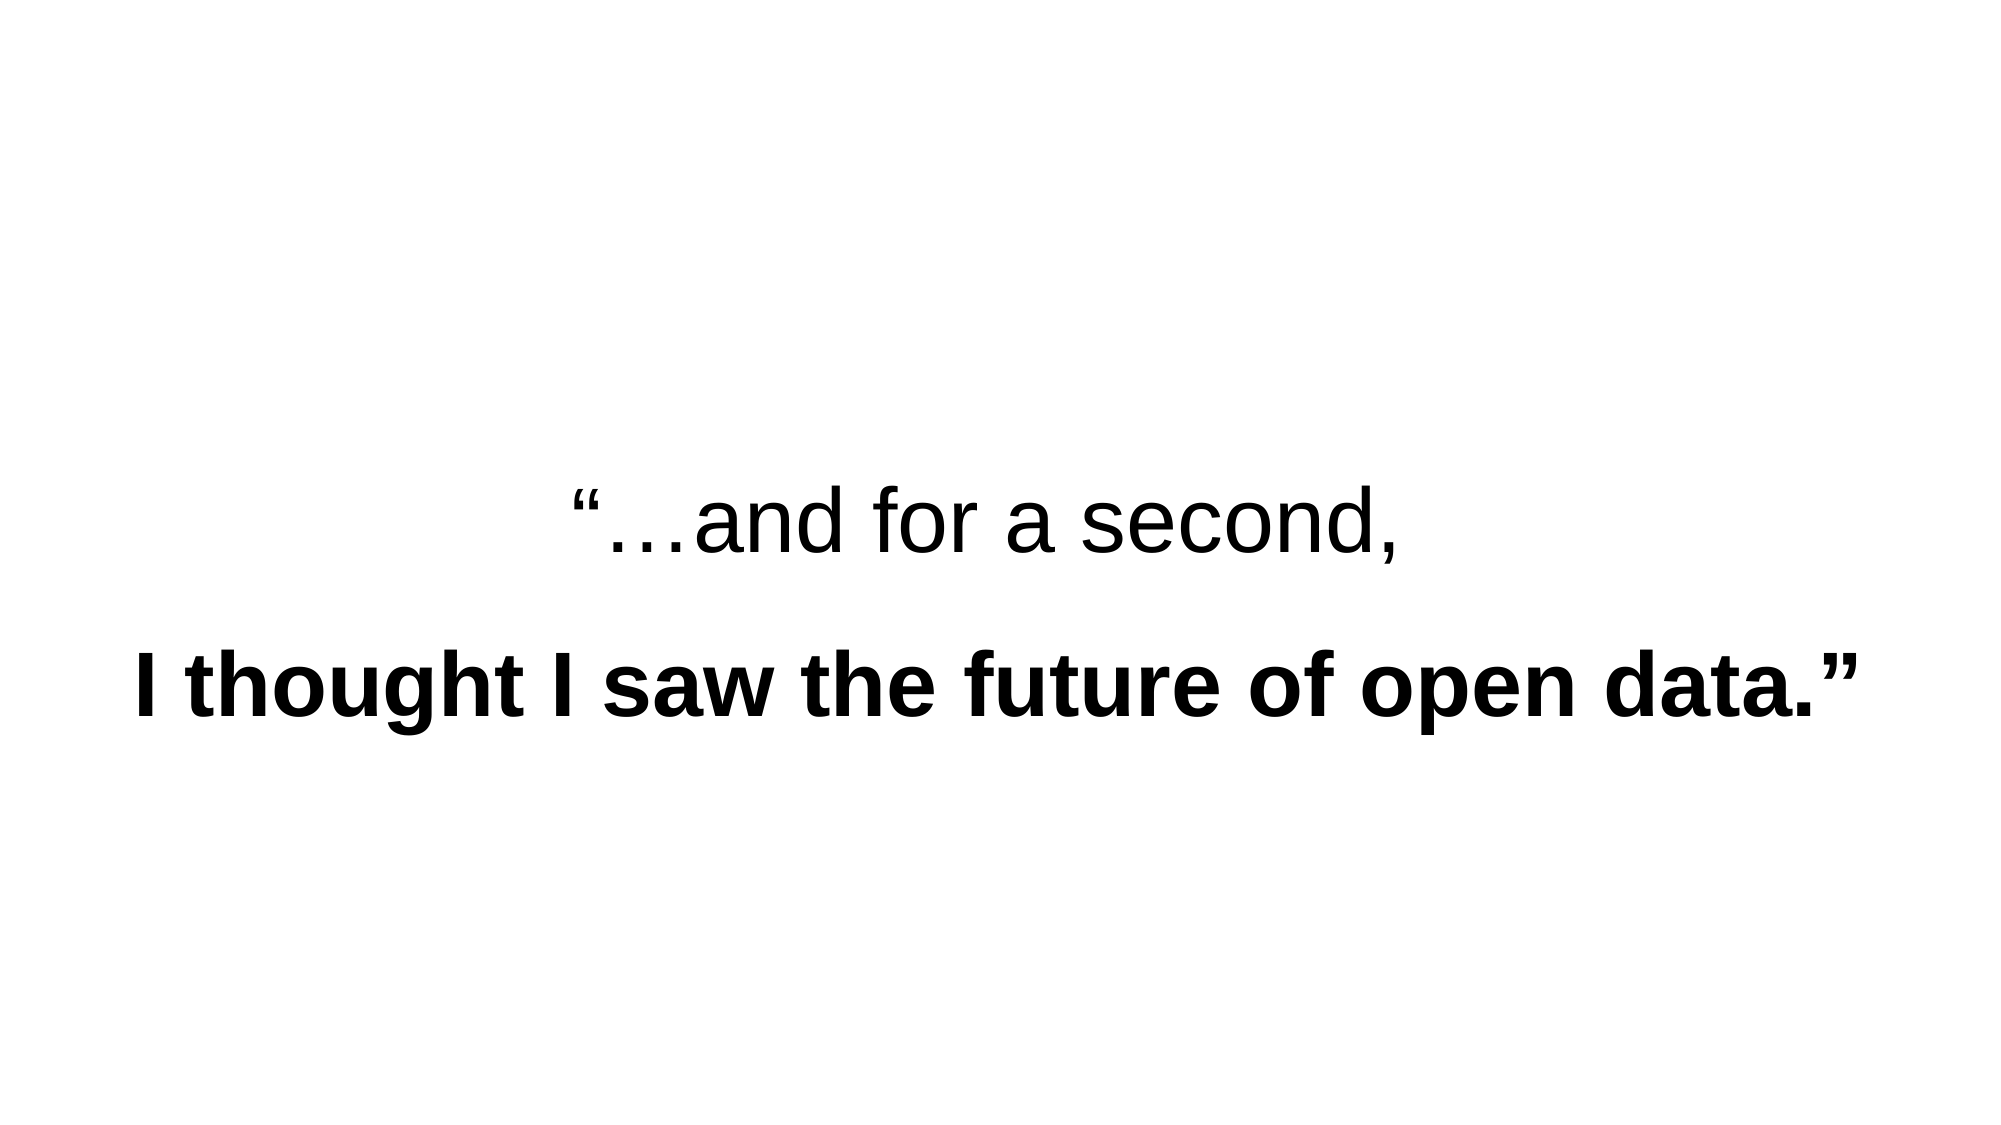

“…and for a second,
I thought I saw the future of open data.”